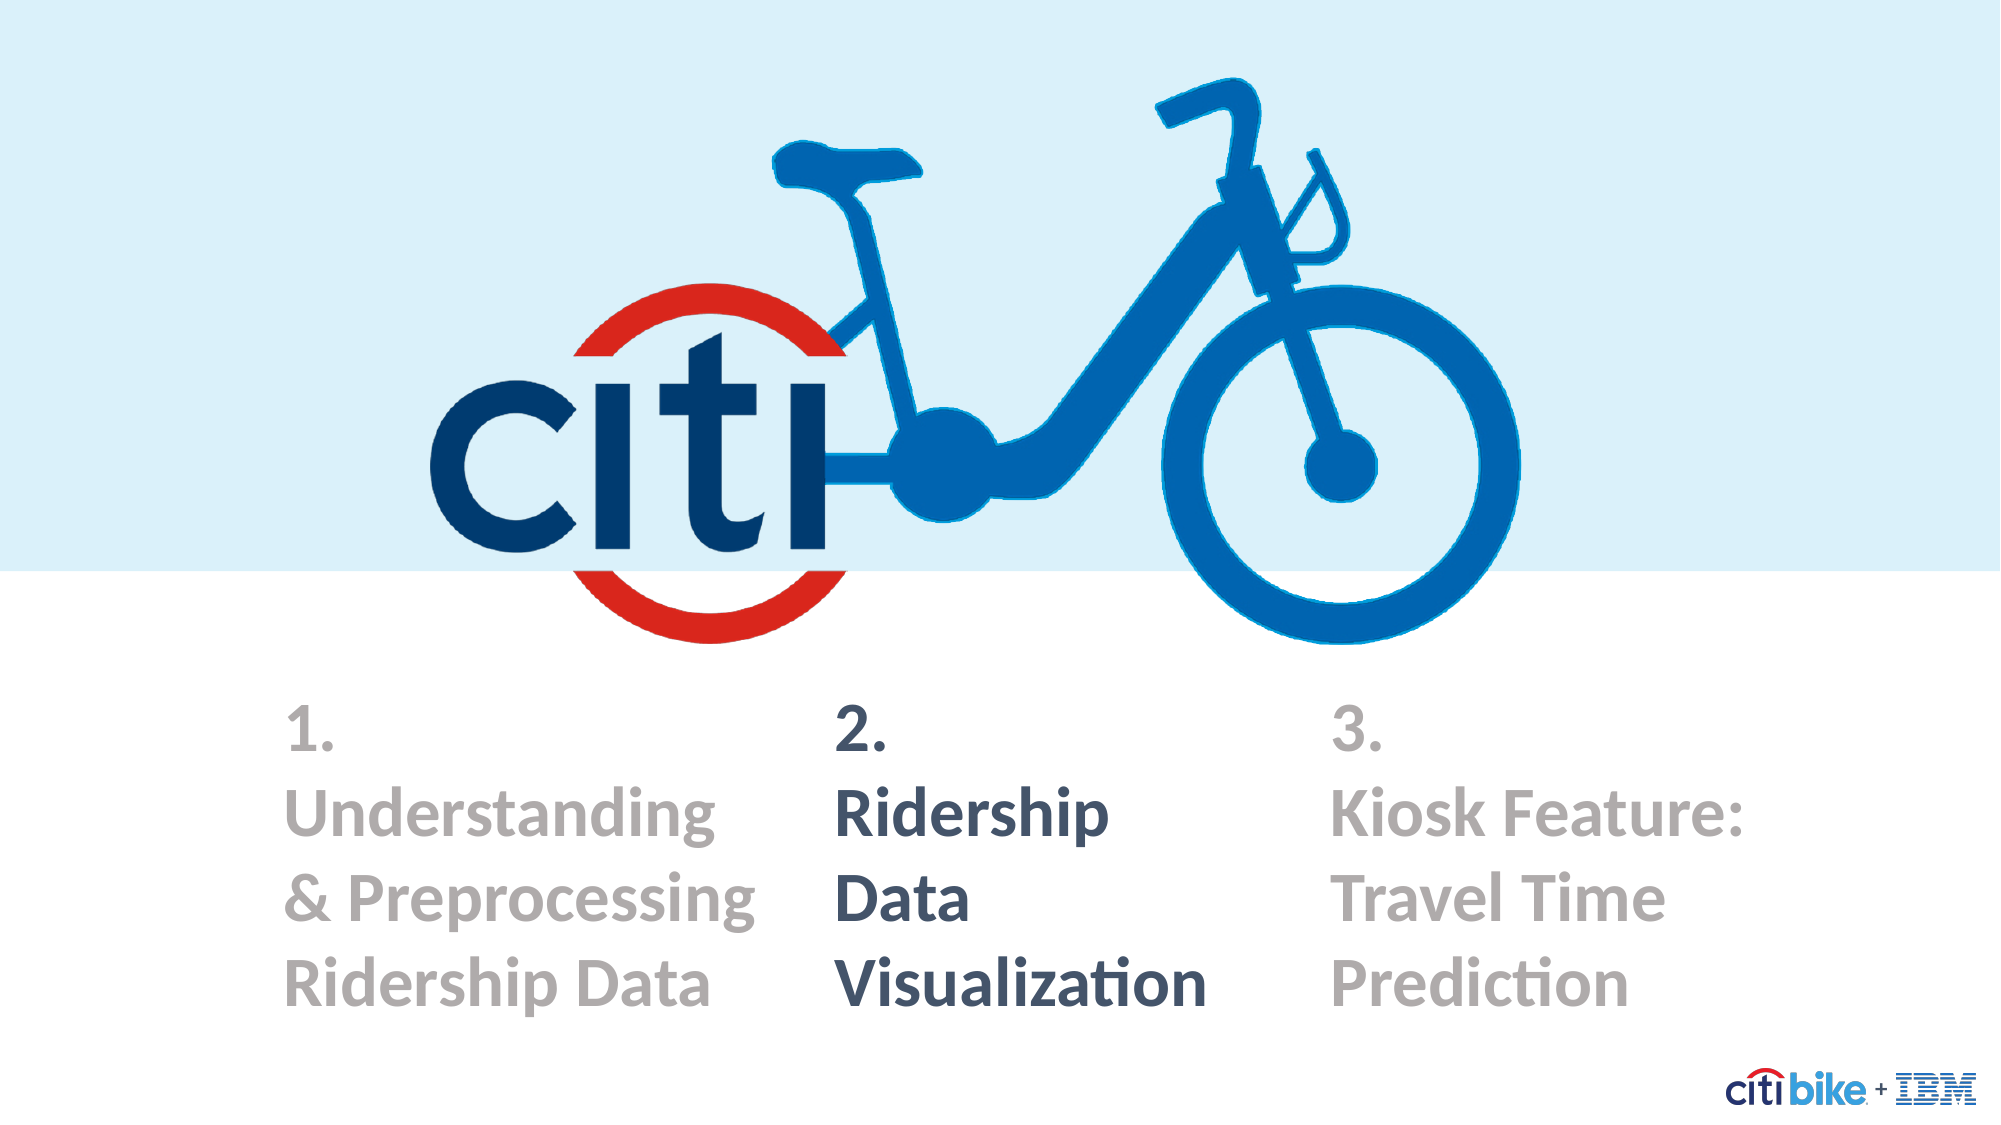

1.
Understanding & Preprocessing Ridership Data
2.
Ridership
Data Visualization
3.
Kiosk Feature:
Travel Time
Prediction